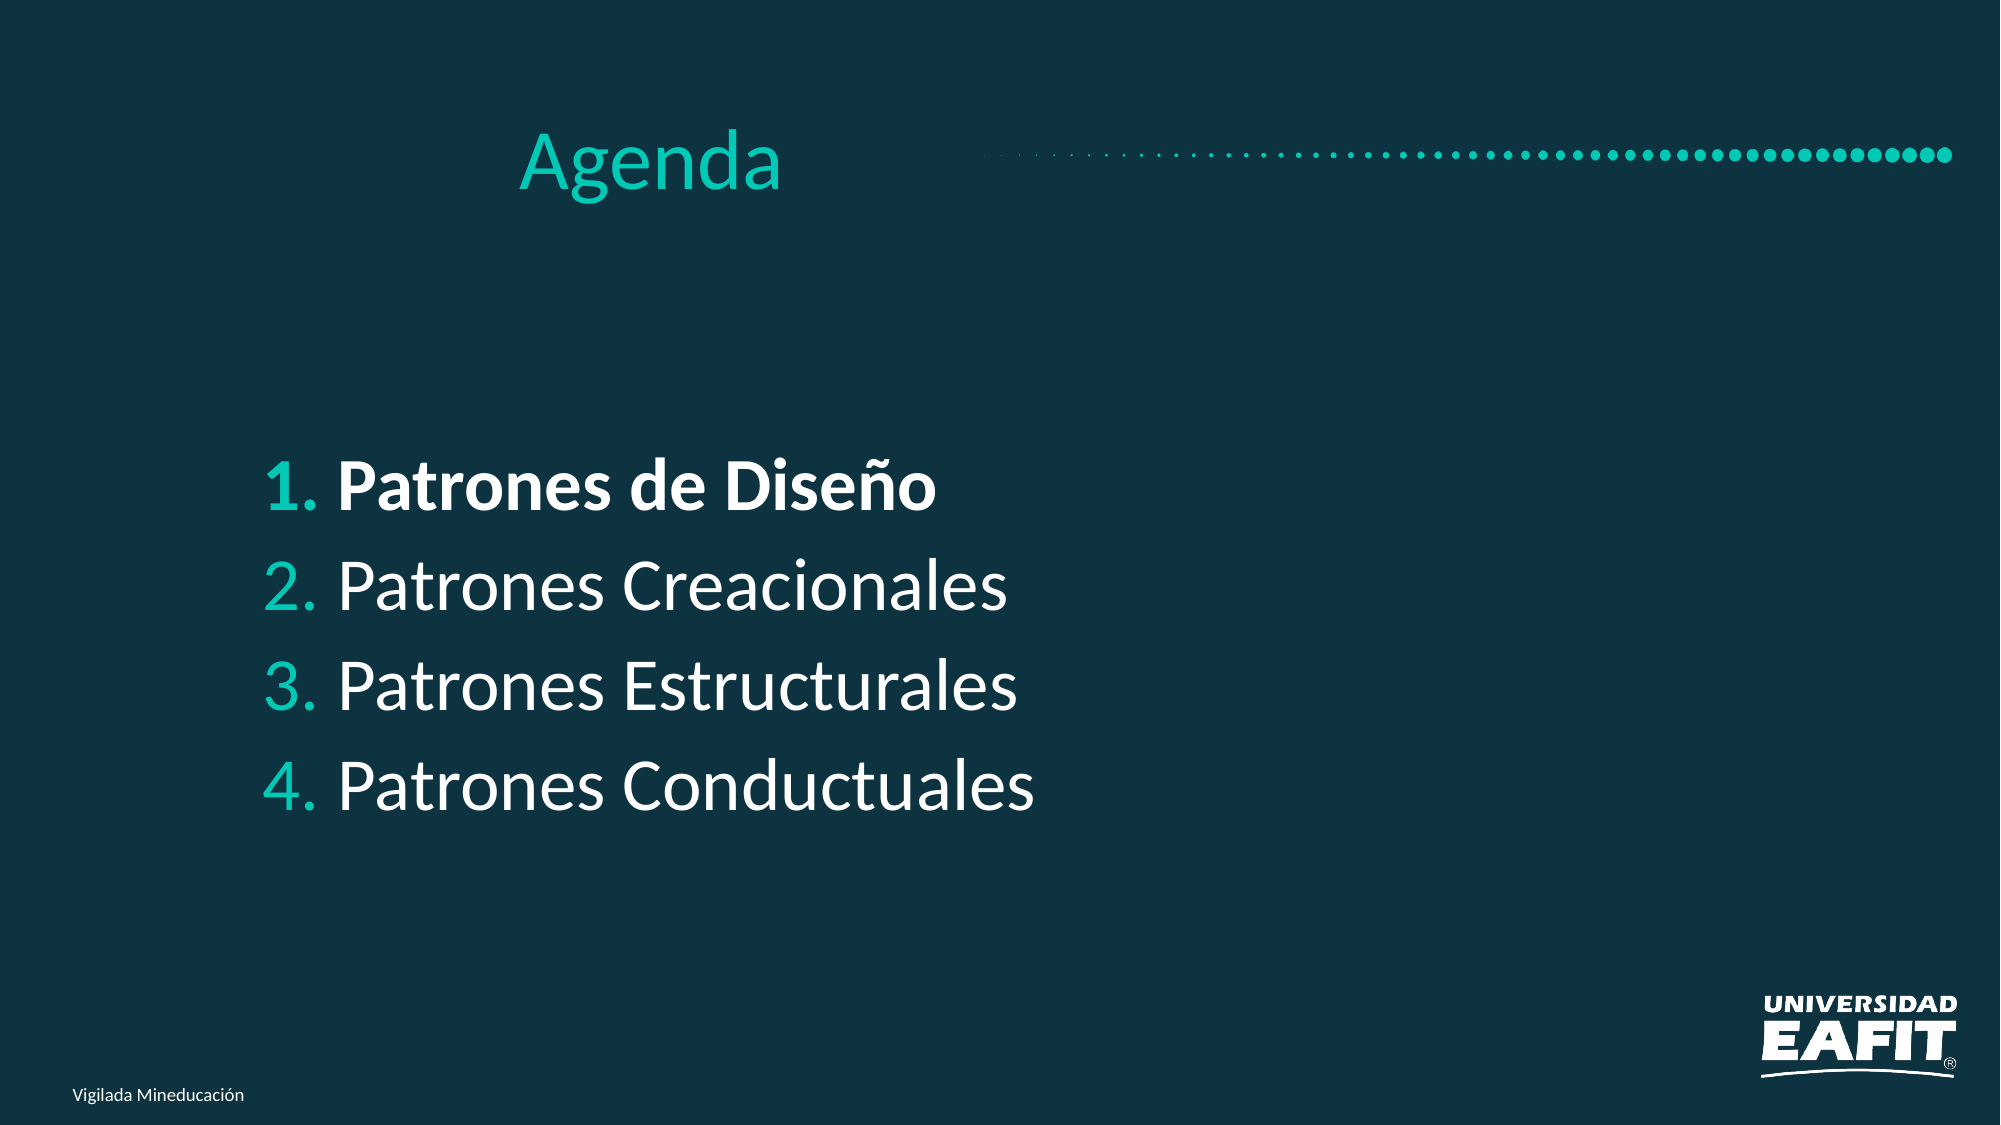

# Agenda
Patrones de Diseño
Patrones Creacionales
Patrones Estructurales
Patrones Conductuales